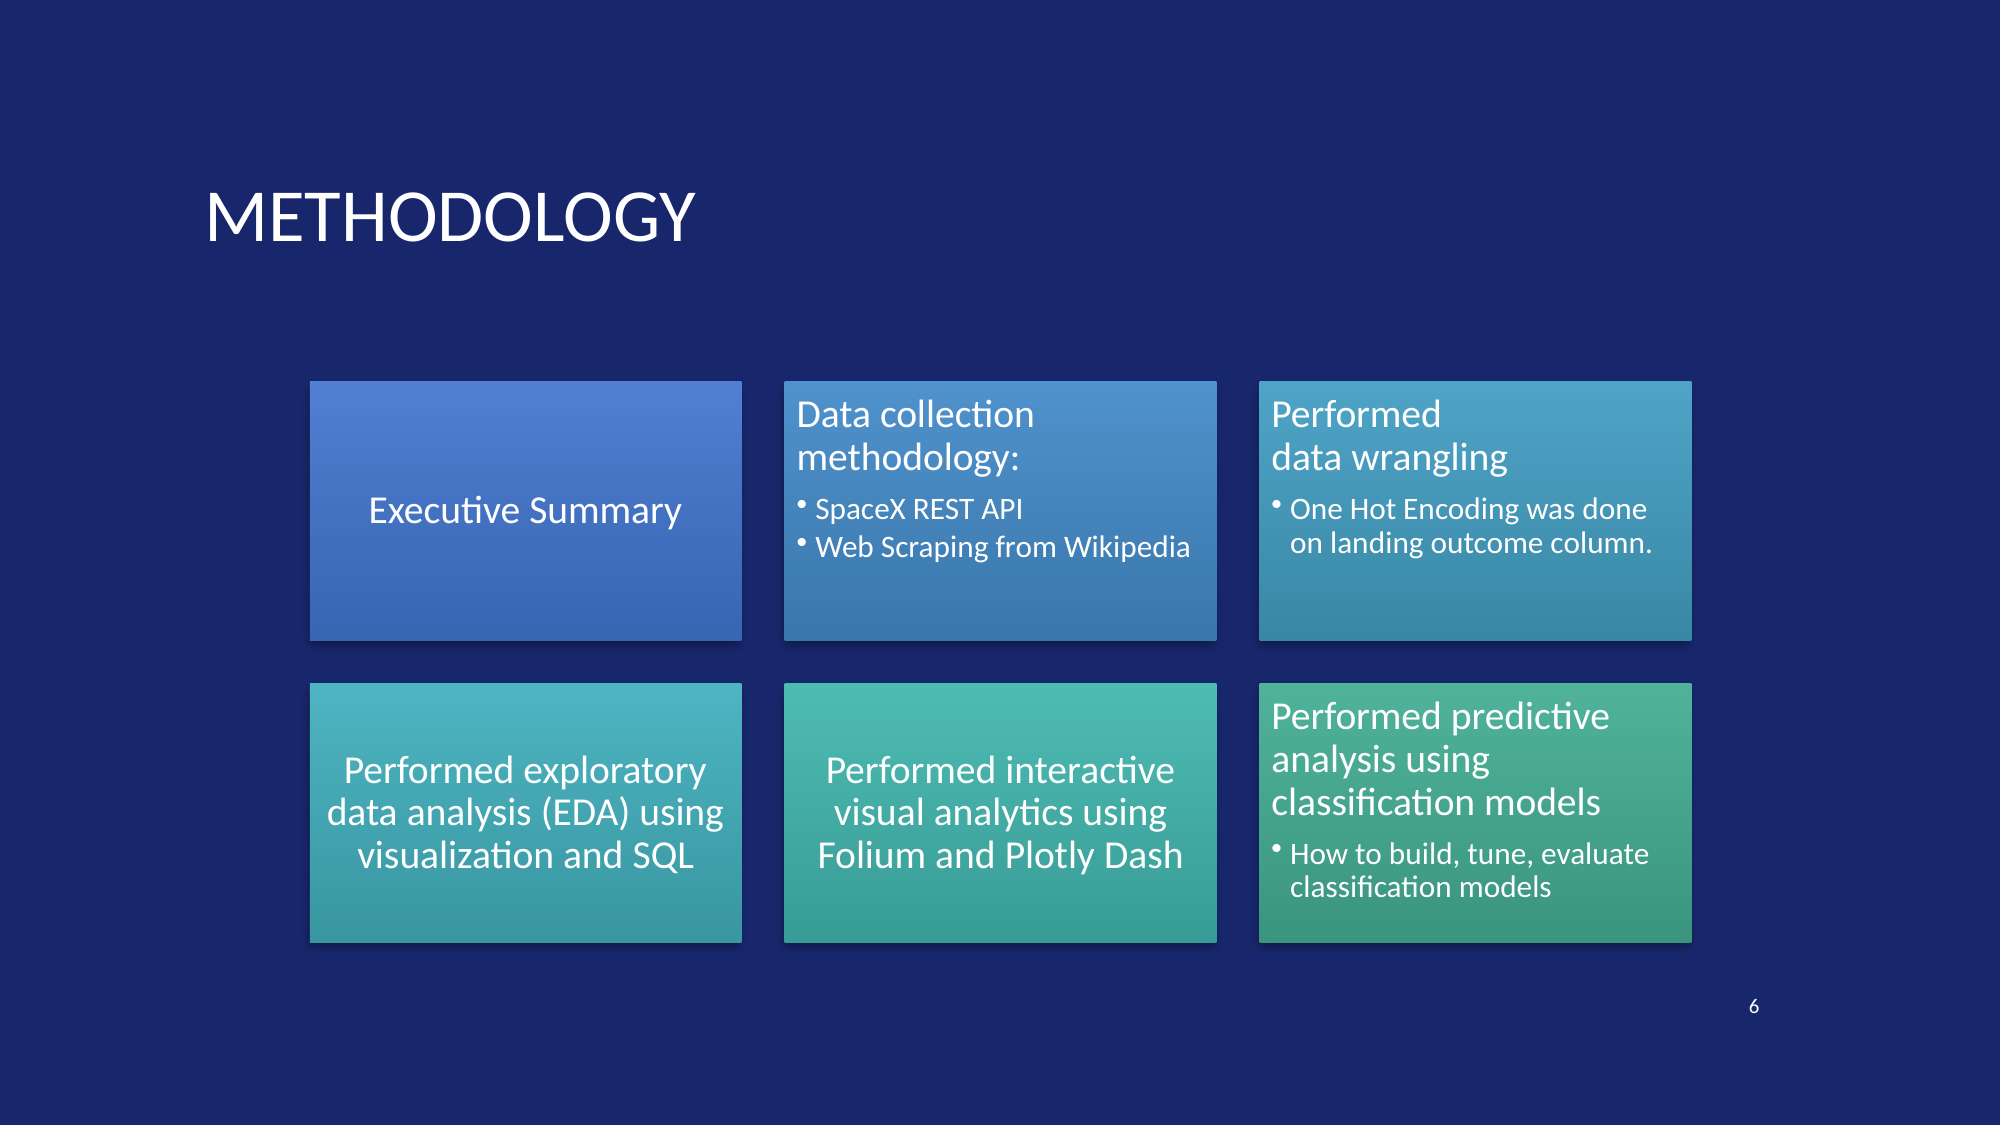

Methodology
Executive Summary
Data collection methodology:
SpaceX REST API
Web Scraping from Wikipedia
Performed data wrangling
One Hot Encoding was done on landing outcome column.
Performed exploratory data analysis (EDA) using visualization and SQL
Performed interactive visual analytics using Folium and Plotly Dash
Performed predictive analysis using classification models
How to build, tune, evaluate classification models
6